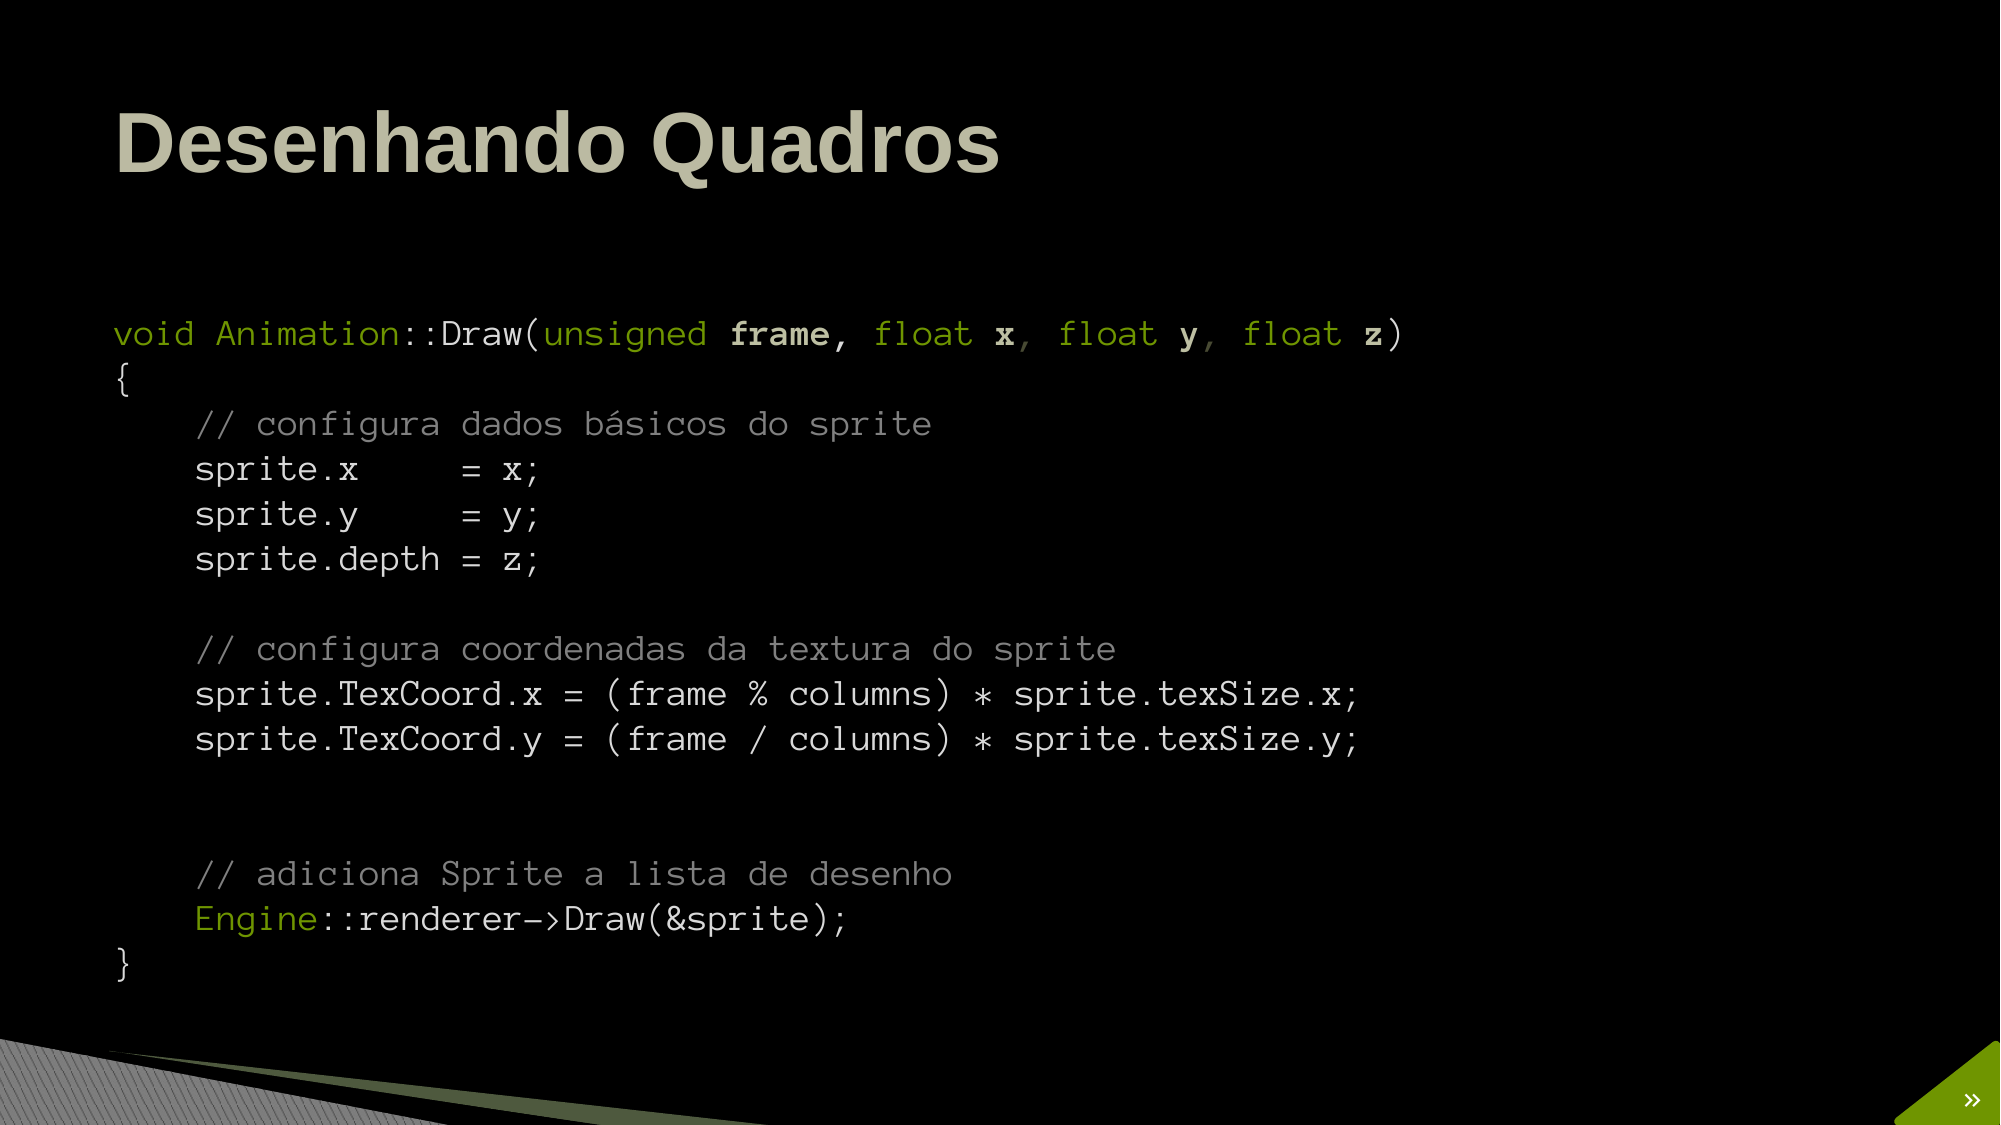

# Desenhando Quadros
void Animation::Draw(unsigned frame, float x, float y, float z)
{
    // configura dados básicos do sprite
    sprite.x     = x;
    sprite.y     = y;
    sprite.depth = z;

    // configura coordenadas da textura do sprite
    sprite.TexCoord.x = (frame % columns) * sprite.texSize.x;
    sprite.TexCoord.y = (frame / columns) * sprite.texSize.y;

    // adiciona Sprite a lista de desenho
    Engine::renderer->Draw(&sprite);
}

»